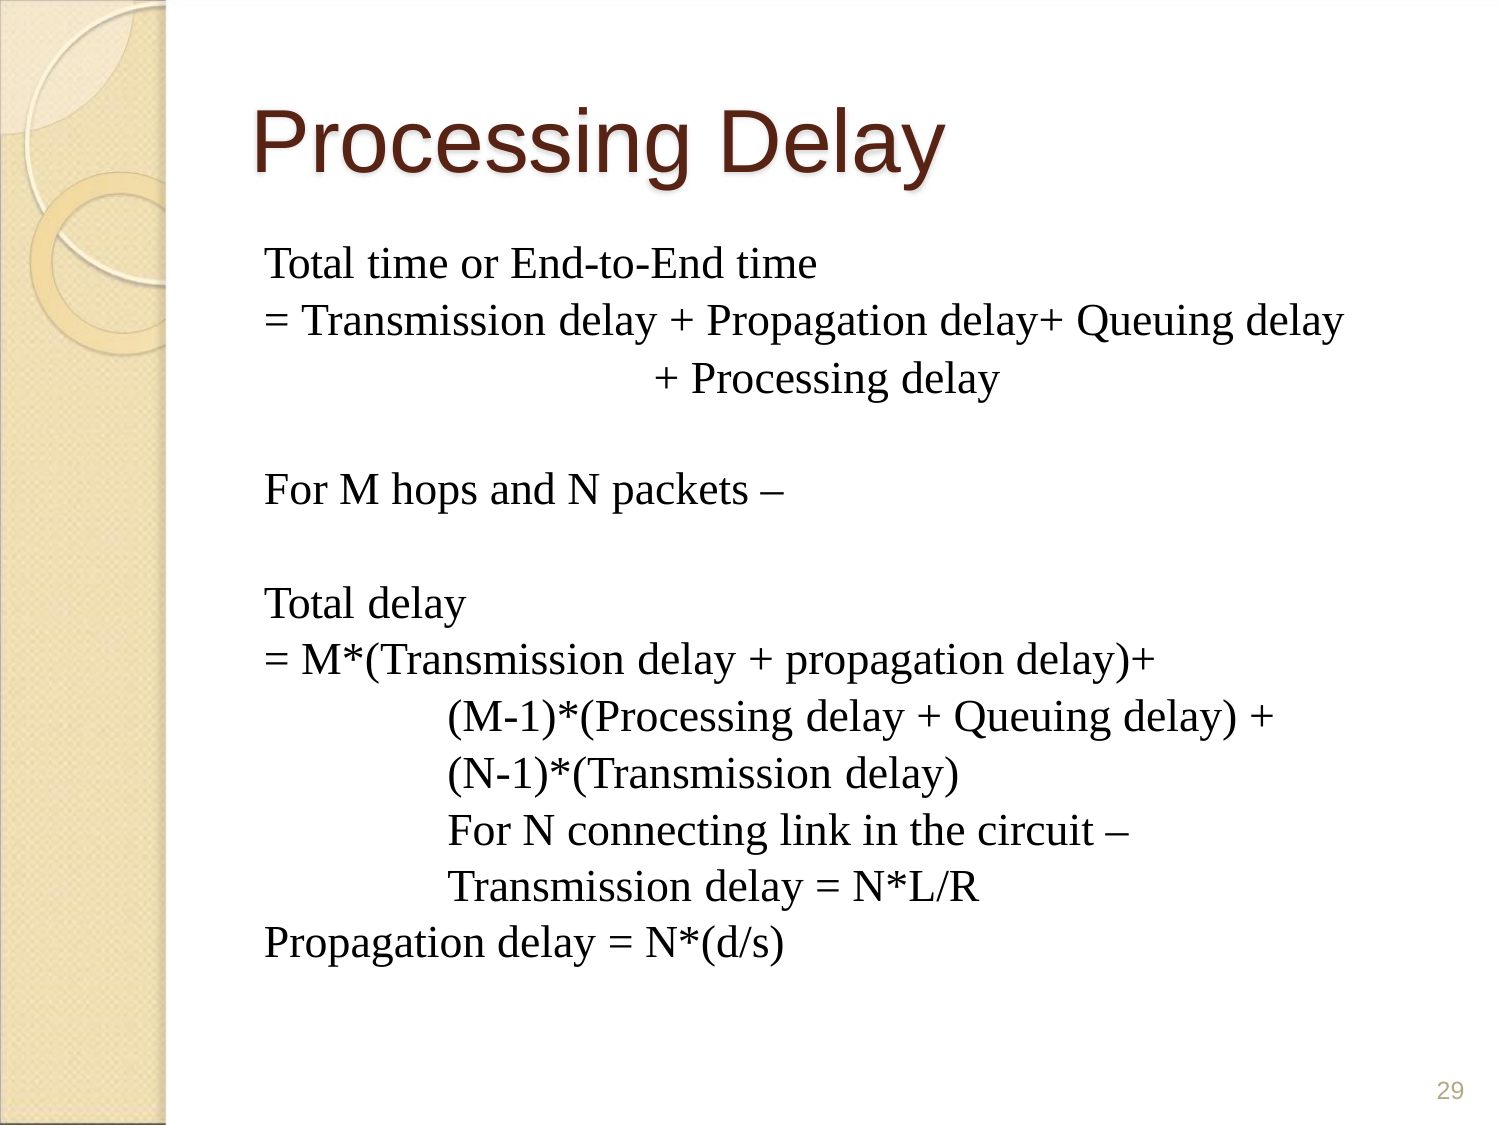

Processing Delay
Total time or End-to-End time
= Transmission delay + Propagation delay+ Queuing delay
+ Processing delay
For M hops and N packets –
Total delay
= M*(Transmission delay + propagation delay)+
(M-1)*(Processing delay + Queuing delay) +
(N-1)*(Transmission delay)
For N connecting link in the circuit –
Transmission delay = N*L/R
Propagation delay = N*(d/s)
29